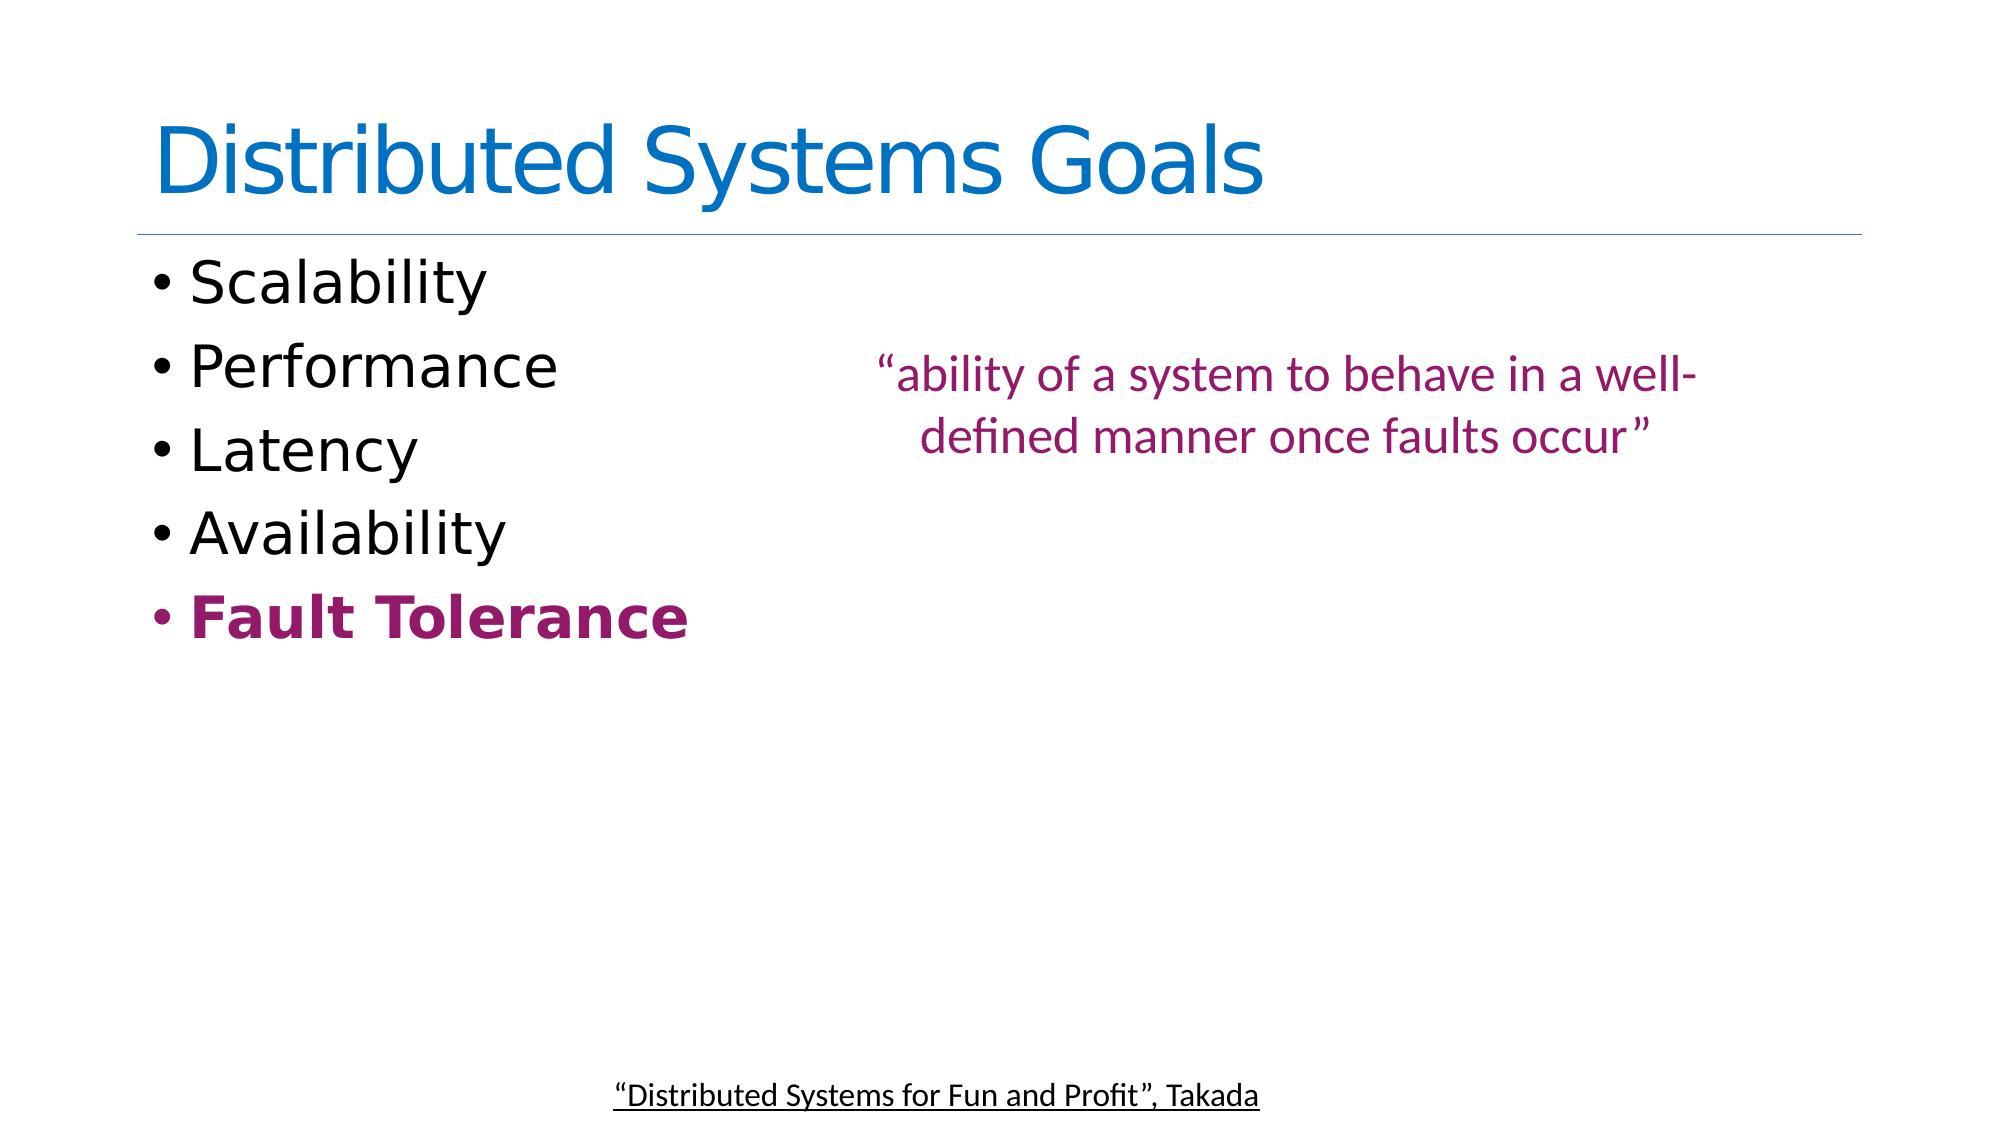

# Distributed Systems Goals
Scalability
Performance
Latency
Availability
Fault Tolerance
“ability of a system to behave in a well-defined manner once faults occur”
“Distributed Systems for Fun and Profit”, Takada